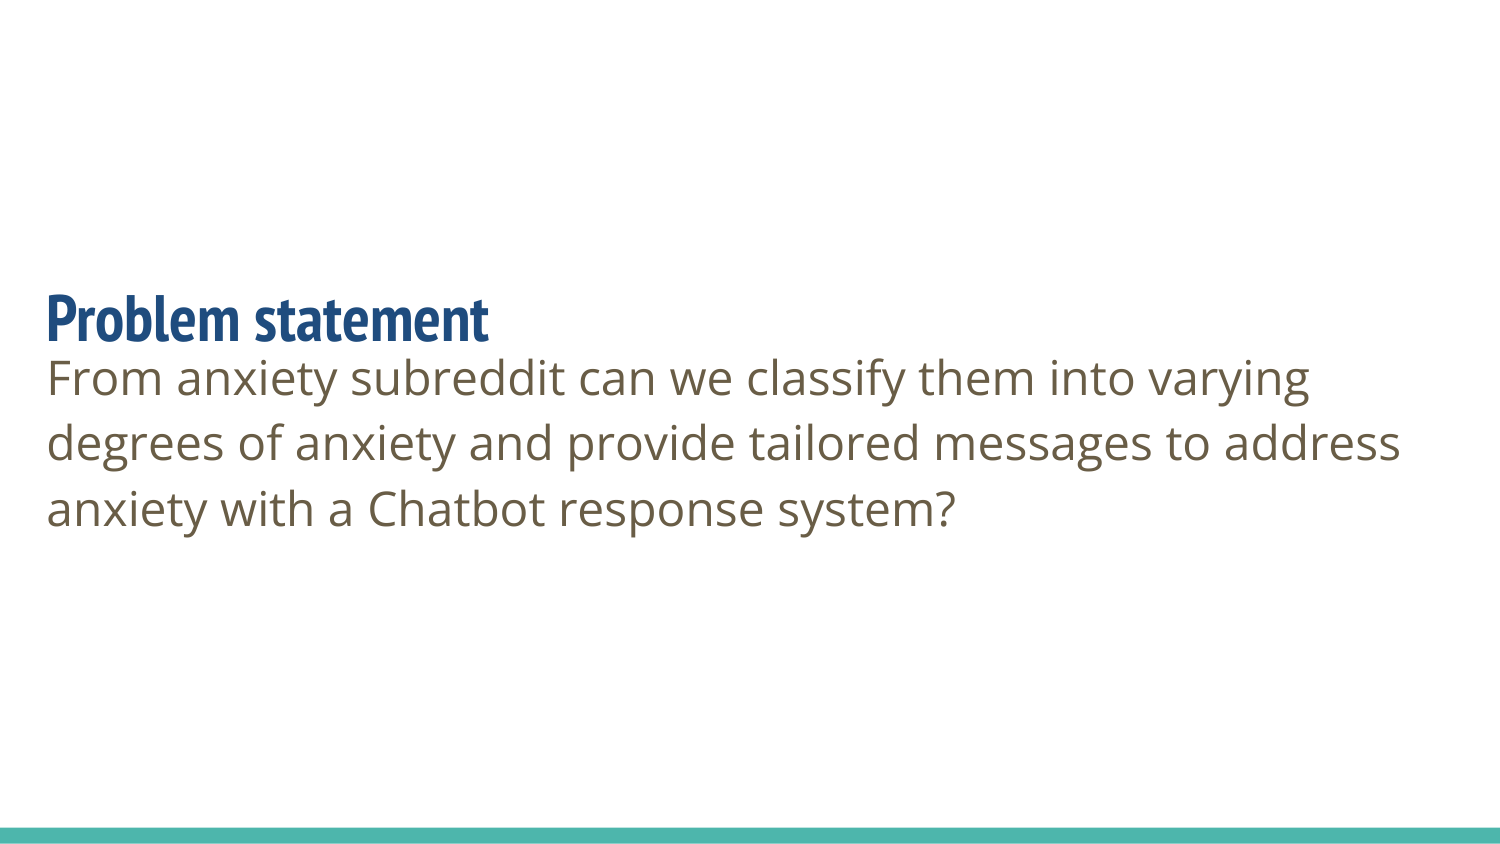

# Problem statement
From anxiety subreddit can we classify them into varying degrees of anxiety and provide tailored messages to address anxiety with a Chatbot response system?